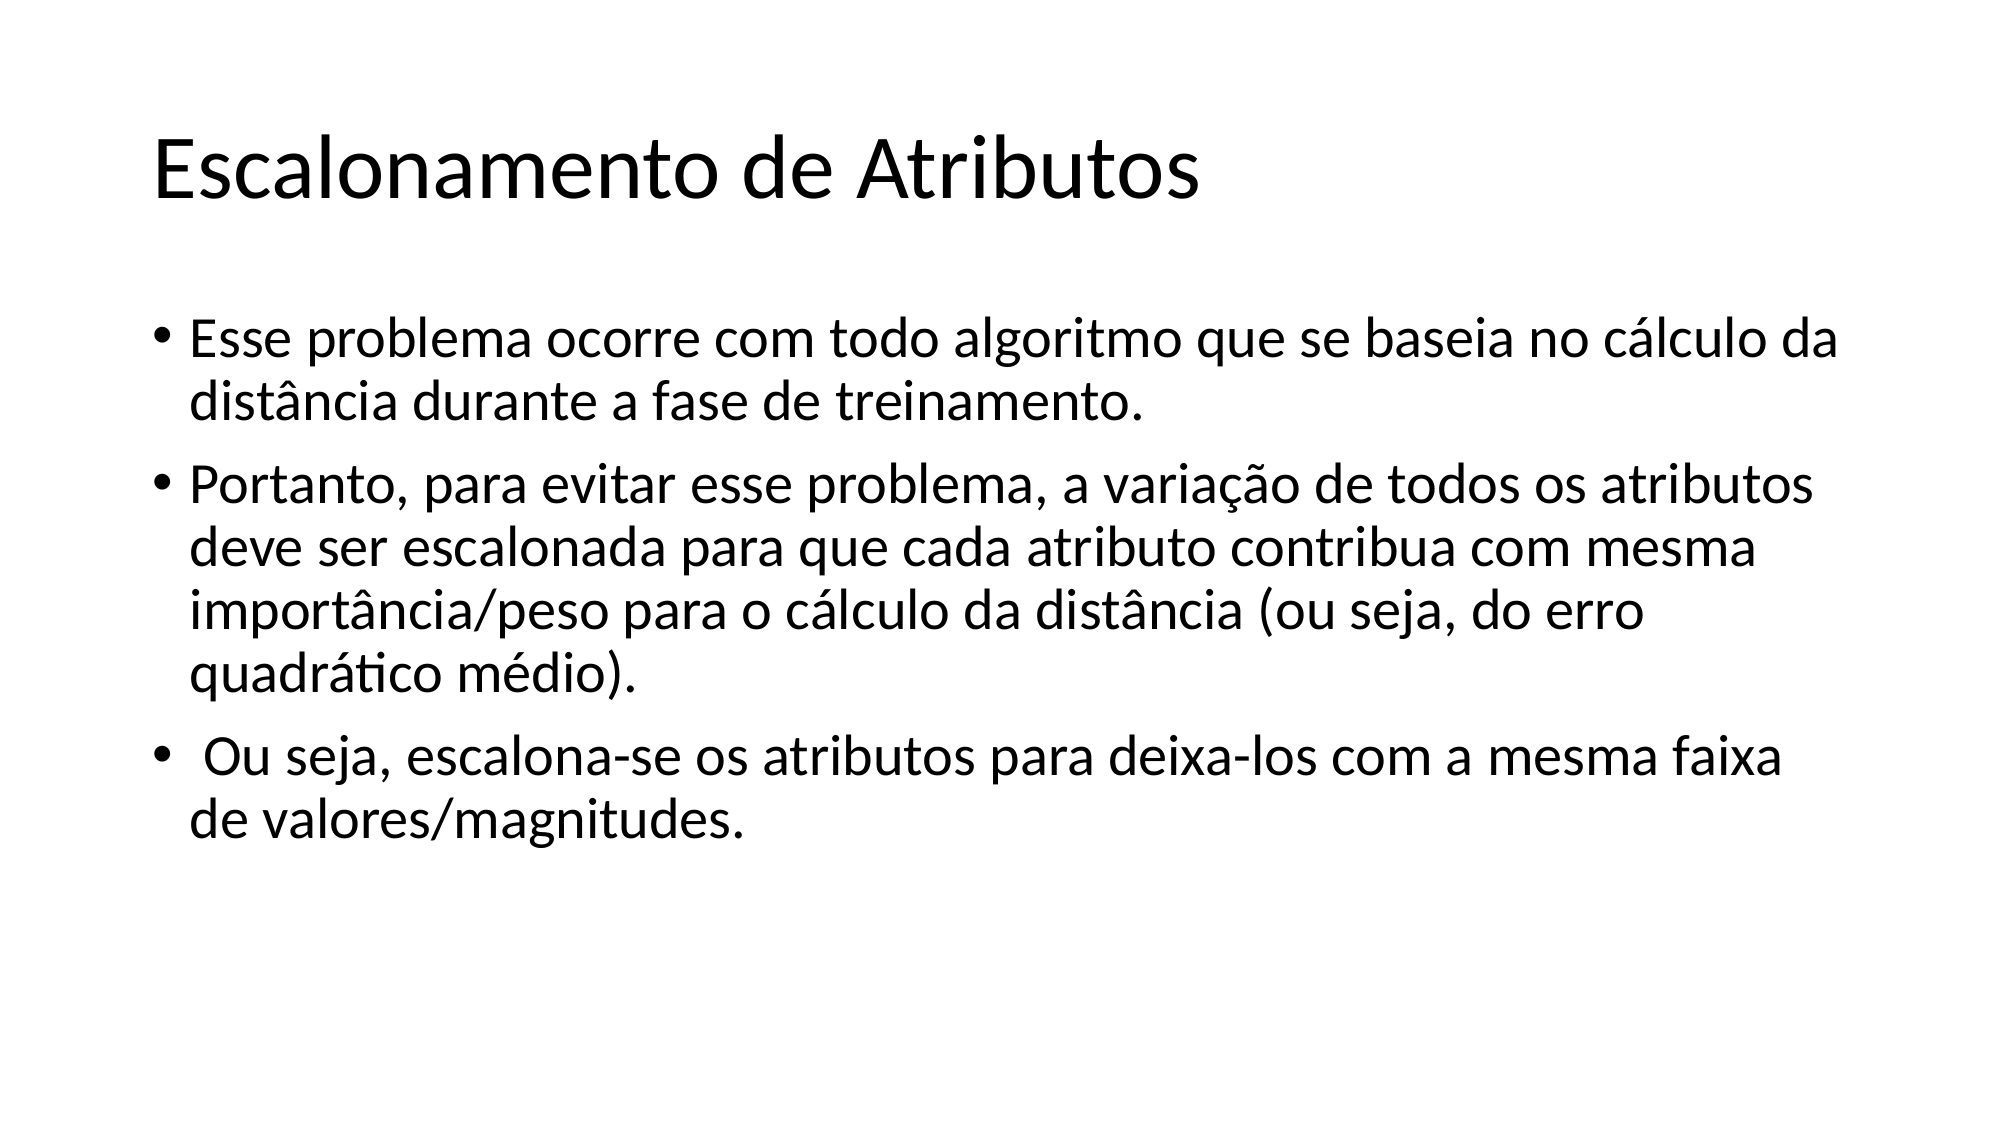

# Escalonamento de Atributos
Esse problema ocorre com todo algoritmo que se baseia no cálculo da distância durante a fase de treinamento.
Portanto, para evitar esse problema, a variação de todos os atributos deve ser escalonada para que cada atributo contribua com mesma importância/peso para o cálculo da distância (ou seja, do erro quadrático médio).
 Ou seja, escalona-se os atributos para deixa-los com a mesma faixa de valores/magnitudes.